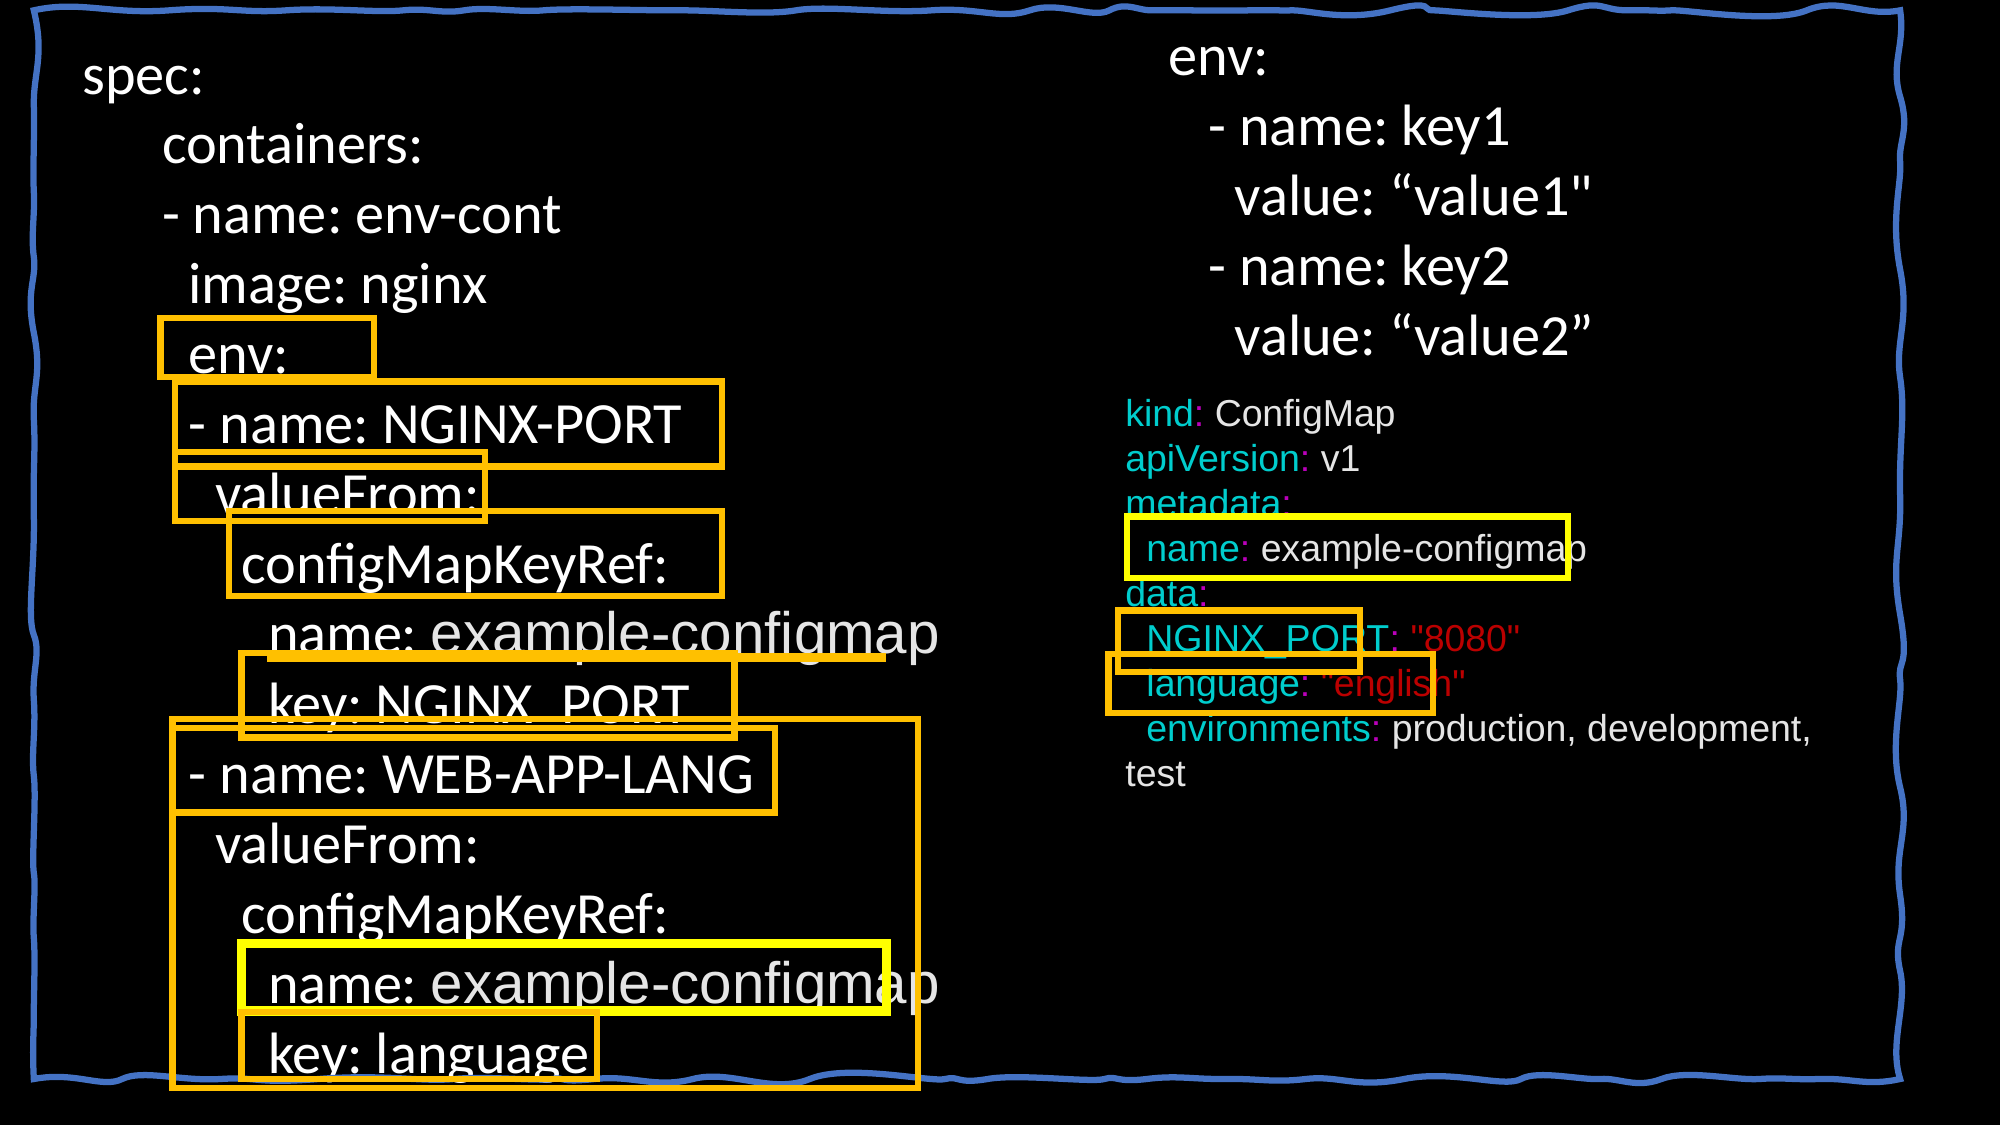

spec:
      containers:
      - name: env-cont
        image: nginx
        env:
        - name: NGINX-PORT
          valueFrom:
            configMapKeyRef:
              name: example-configmap
              key: NGINX_PORT
        - name: WEB-APP-LANG
          valueFrom:
            configMapKeyRef:
              name: example-configmap
              key: language
 env:
    - name: key1
      value: “value1"
    - name: key2
      value: “value2”

kind: ConfigMap
apiVersion: v1
metadata:
  name: example-configmap
data:
  NGINX_PORT: "8080"
  language: "english"
  environments: production, development, test